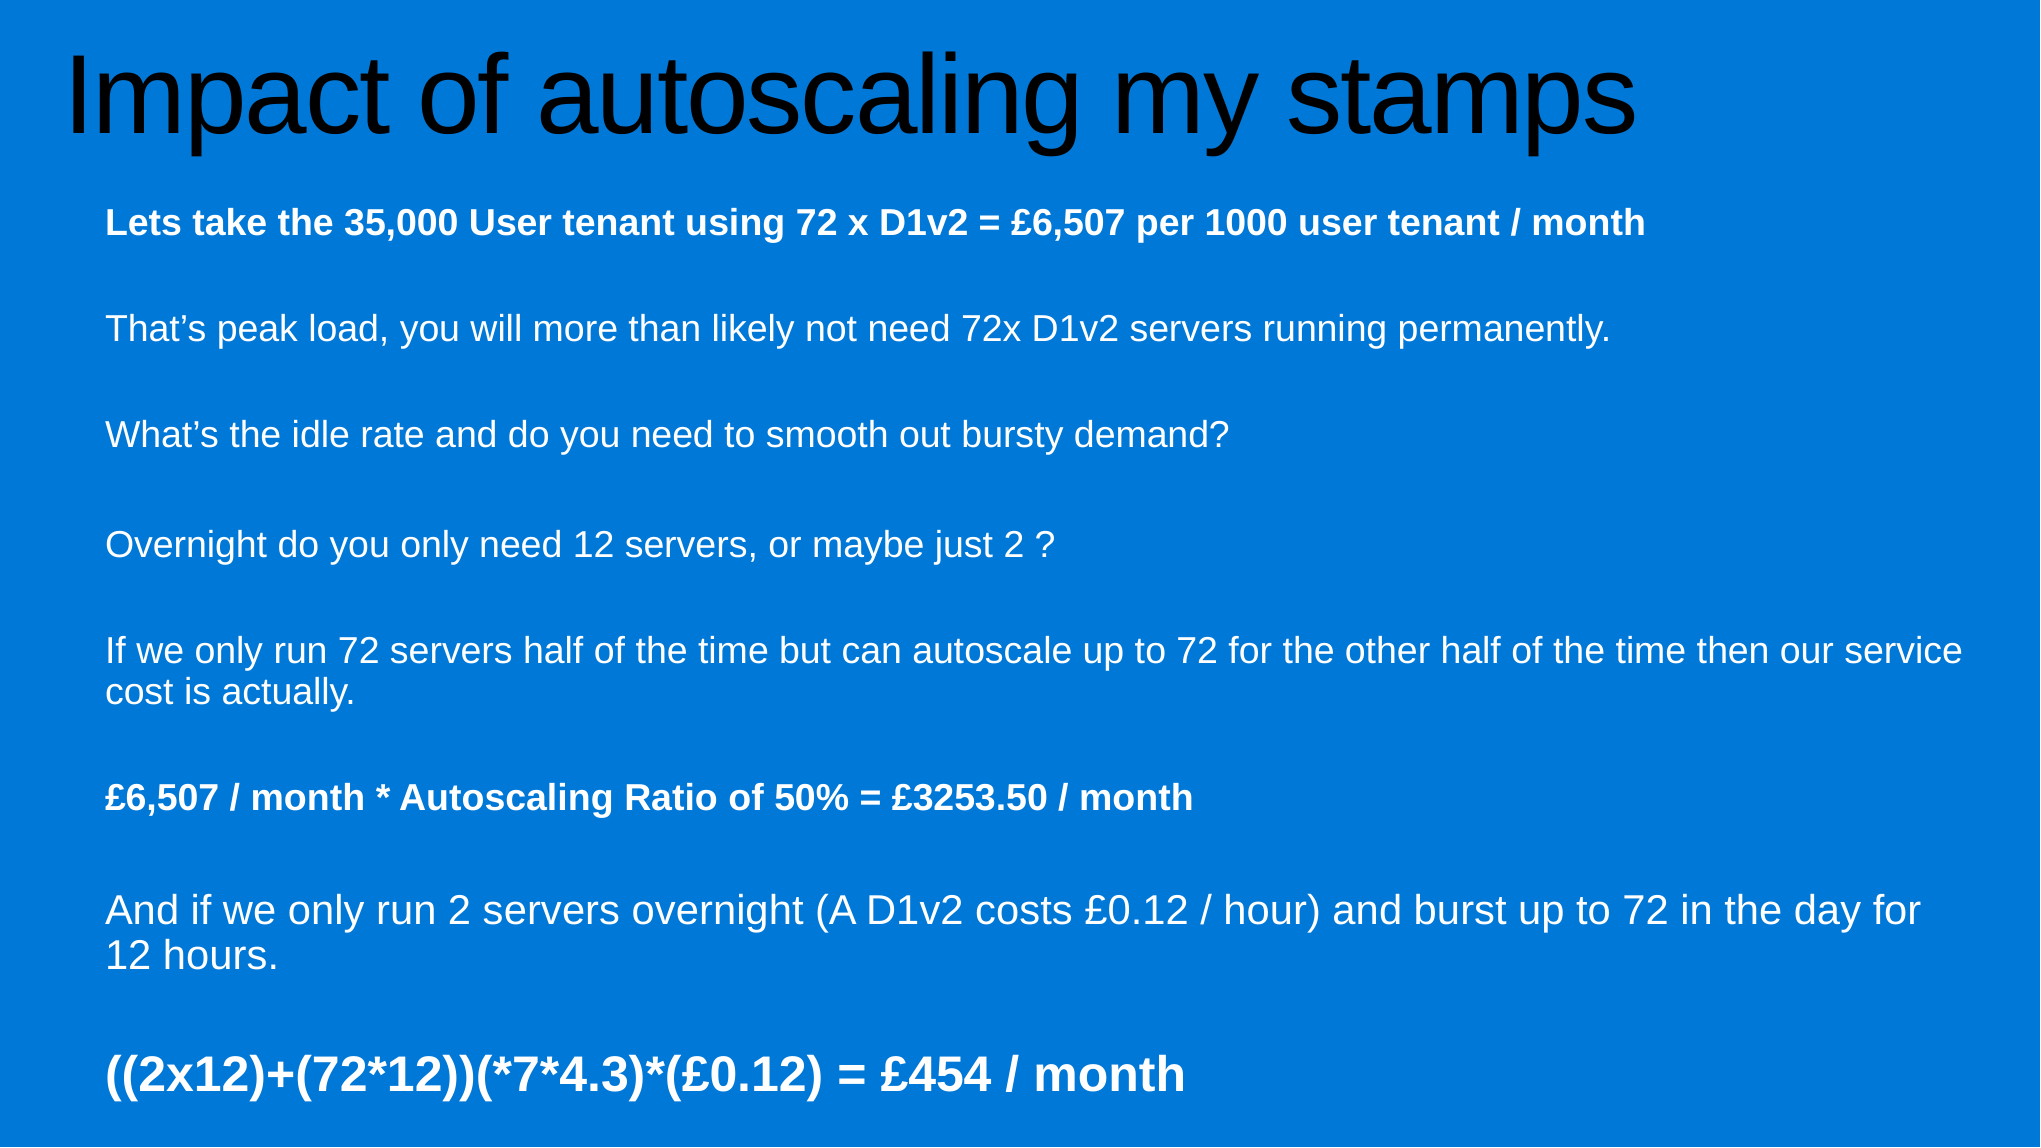

# Impact of autoscaling my stamps
Lets take the 35,000 User tenant using 72 x D1v2 = £6,507 per 1000 user tenant / month

That’s peak load, you will more than likely not need 72x D1v2 servers running permanently.

What’s the idle rate and do you need to smooth out bursty demand?

Overnight do you only need 12 servers, or maybe just 2 ?

If we only run 72 servers half of the time but can autoscale up to 72 for the other half of the time then our service cost is actually.

£6,507 / month * Autoscaling Ratio of 50% = £3253.50 / month

And if we only run 2 servers overnight (A D1v2 costs £0.12 / hour) and burst up to 72 in the day for 12 hours.

((2x12)+(72*12))(*7*4.3)*(£0.12) = £454 / month